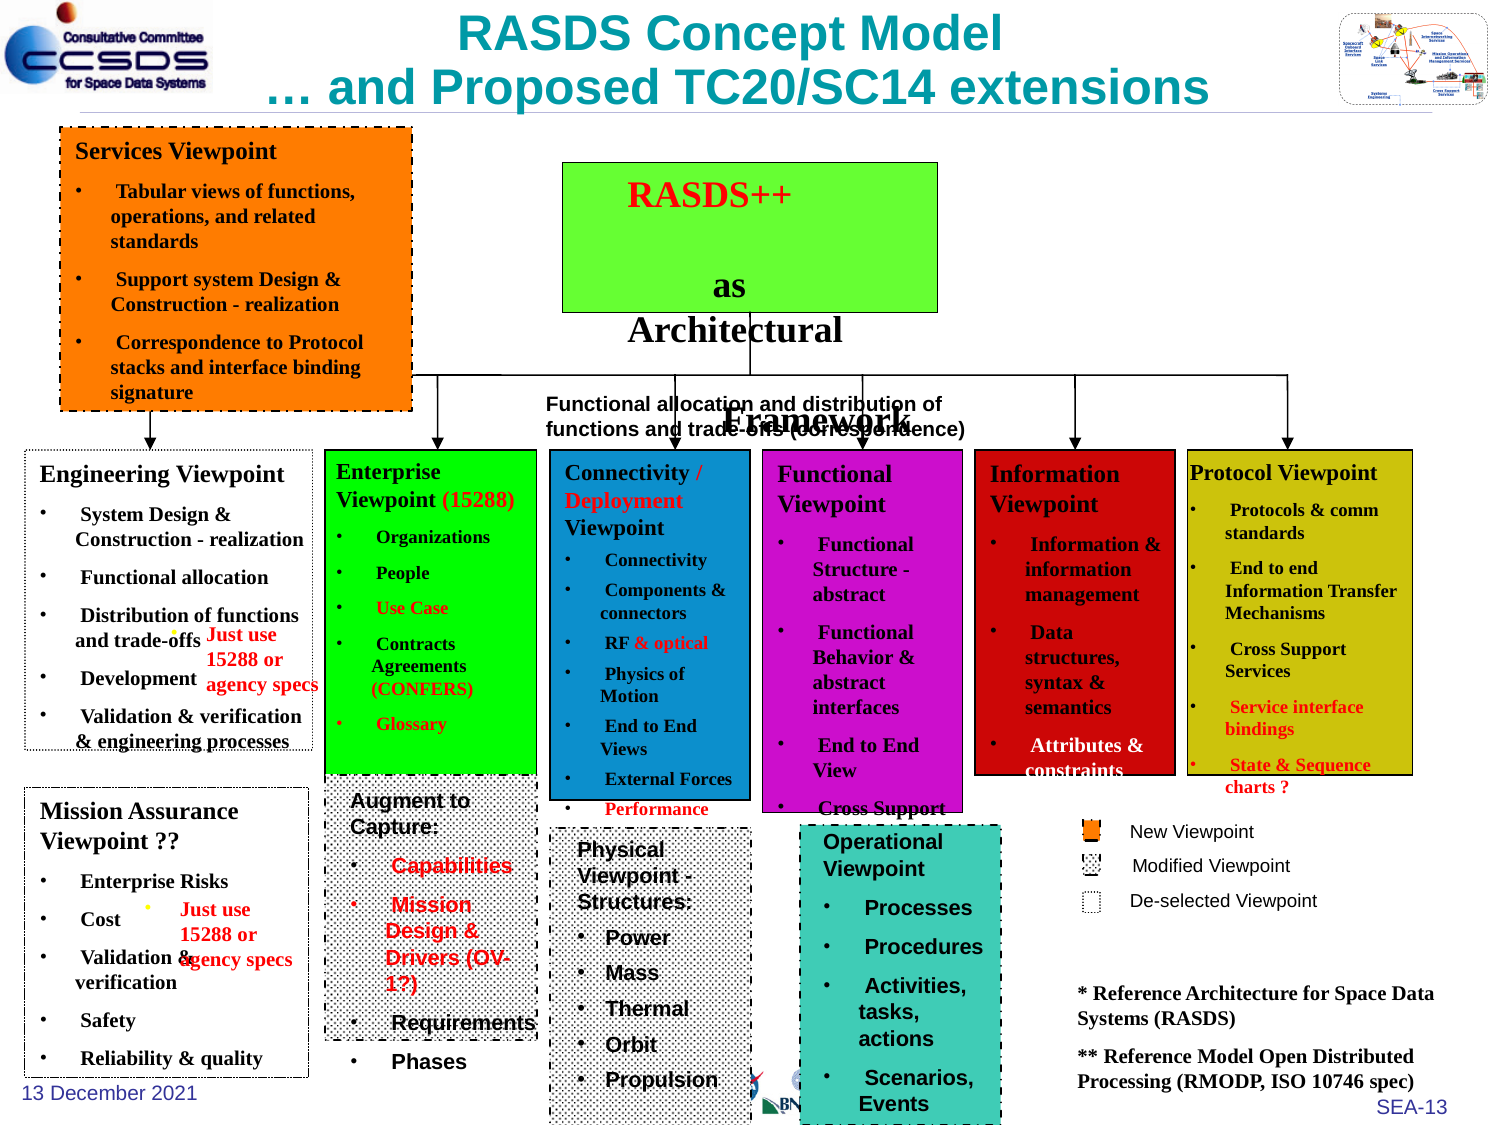

RASDS Concept Model
… and Proposed TC20/SC14 extensions
Services Viewpoint
 Tabular views of functions, operations, and related standards
 Support system Design & Construction - realization
 Correspondence to Protocol stacks and interface binding signature

RASDS++                                                       as Architectural                                                   Framework *

Functional allocation and distribution of functions and trade-offs (correspondence)
Enterprise Viewpoint (15288)
 Organizations
 People
 Use Case
 Contracts Agreements (CONFERS)
 Glossary

Engineering Viewpoint
 System Design & Construction - realization
 Functional allocation
 Distribution of functions and trade-offs
 Development
 Validation & verification & engineering processes

Connectivity / Deployment Viewpoint
 Connectivity
 Components & connectors
 RF & optical
 Physics of Motion
 End to End Views
 External Forces
 Performance
Functional Viewpoint
 Functional Structure - abstract
 Functional Behavior & abstract interfaces
 End to End View
 Cross Support Services

Information Viewpoint
 Information & information management
 Data structures, syntax & semantics
 Attributes & constraints (ASN, FRM, EDS)
Protocol Viewpoint
 Protocols & comm standards
 End to end Information Transfer Mechanisms
 Cross Support Services
 Service interface bindings
 State & Sequence charts ?

Just use 15288 or agency specs

Augment to Capture:
 Capabilities
 Mission Design & Drivers (OV-1?)
 Requirements
 Phases

Mission Assurance Viewpoint ??
 Enterprise Risks
 Cost
 Validation & verification
 Safety
 Reliability & quality
New Viewpoint
Operational Viewpoint
 Processes
 Procedures
 Activities, tasks, actions
 Scenarios, Events
 Modes & states

Physical Viewpoint -Structures:
Power
Mass
Thermal
Orbit
Propulsion
Modified Viewpoint

De-selected Viewpoint
Just use 15288 or agency specs

* Reference Architecture for Space Data Systems (RASDS)
** Reference Model Open Distributed Processing (RMODP, ISO 10746 spec)
13 December 2021